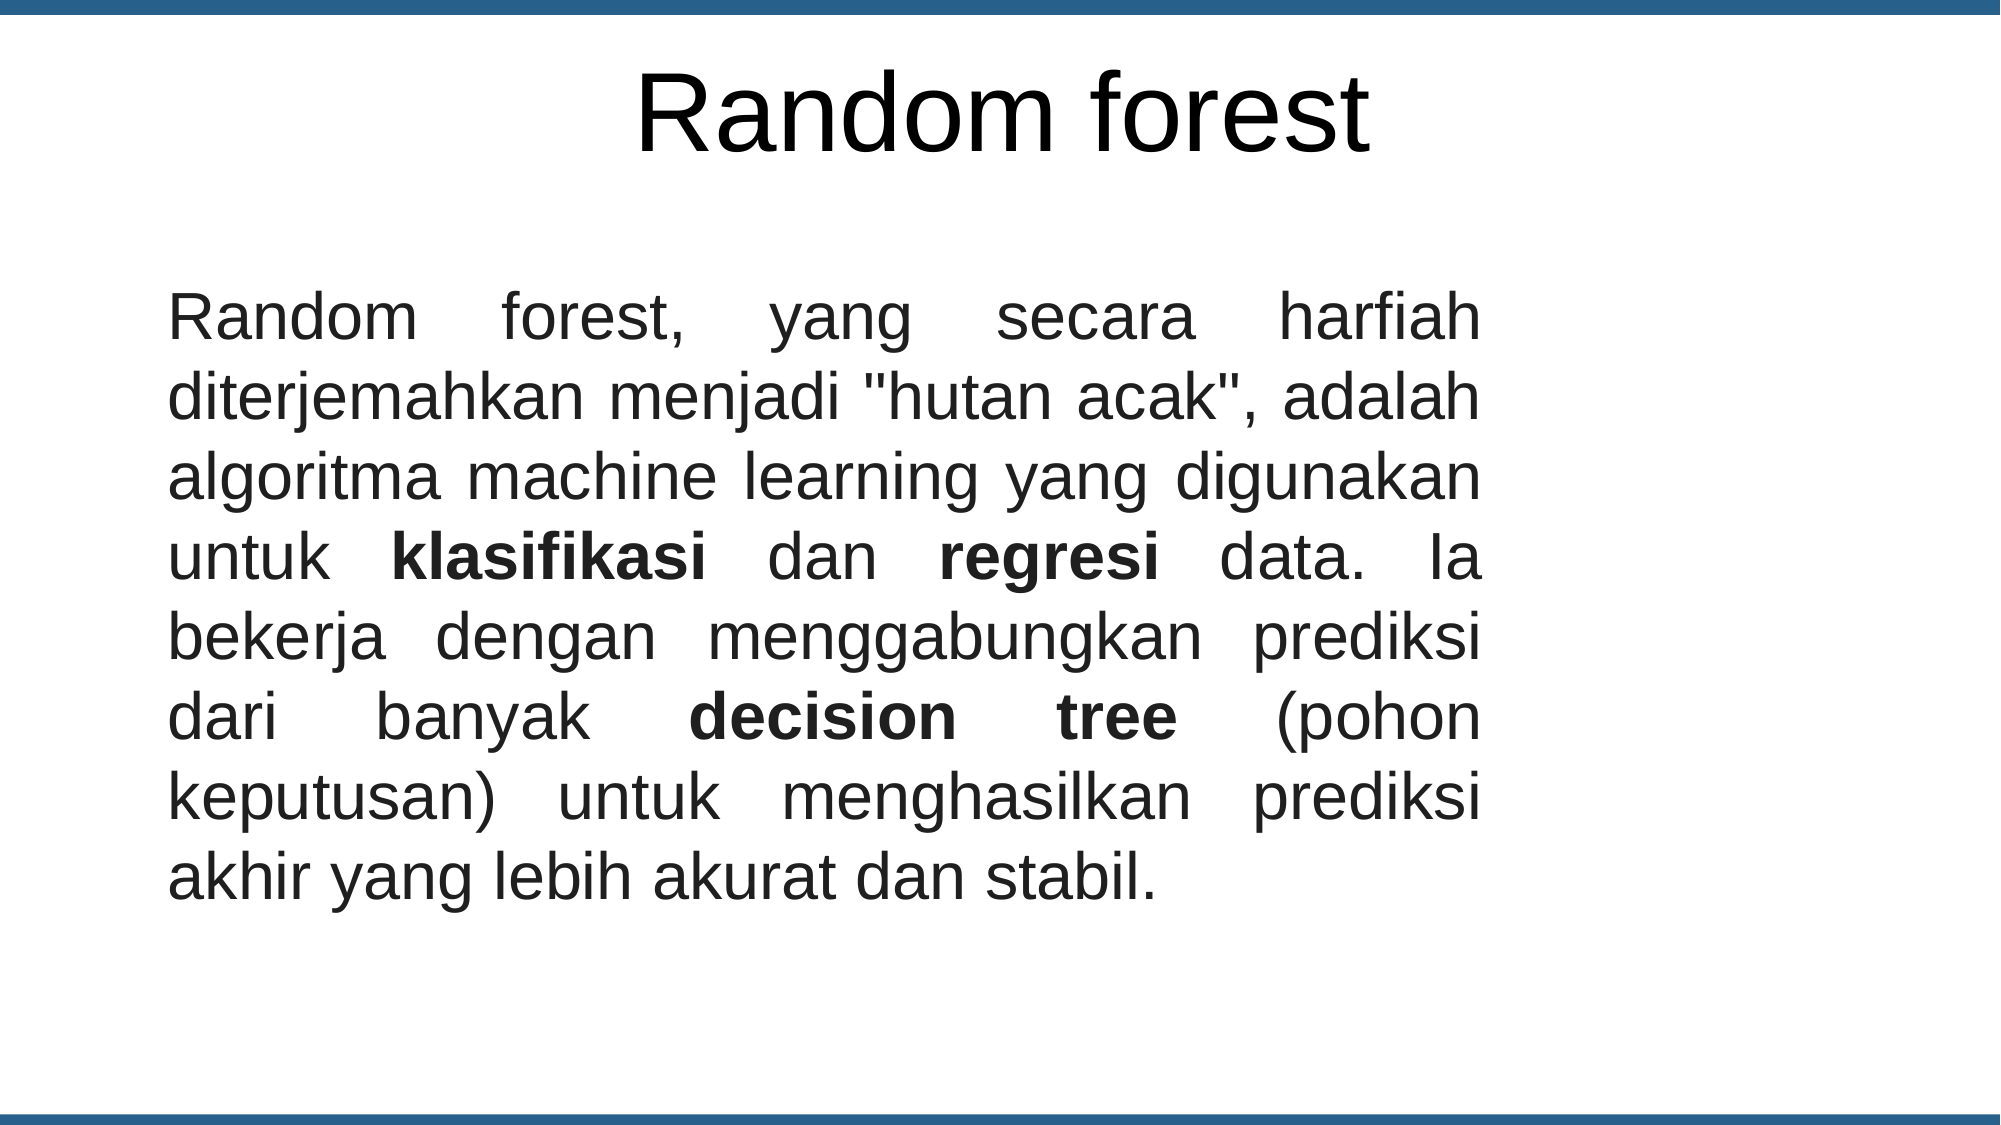

Random forest
Random forest, yang secara harfiah diterjemahkan menjadi "hutan acak", adalah algoritma machine learning yang digunakan untuk klasifikasi dan regresi data. Ia bekerja dengan menggabungkan prediksi dari banyak decision tree (pohon keputusan) untuk menghasilkan prediksi akhir yang lebih akurat dan stabil.